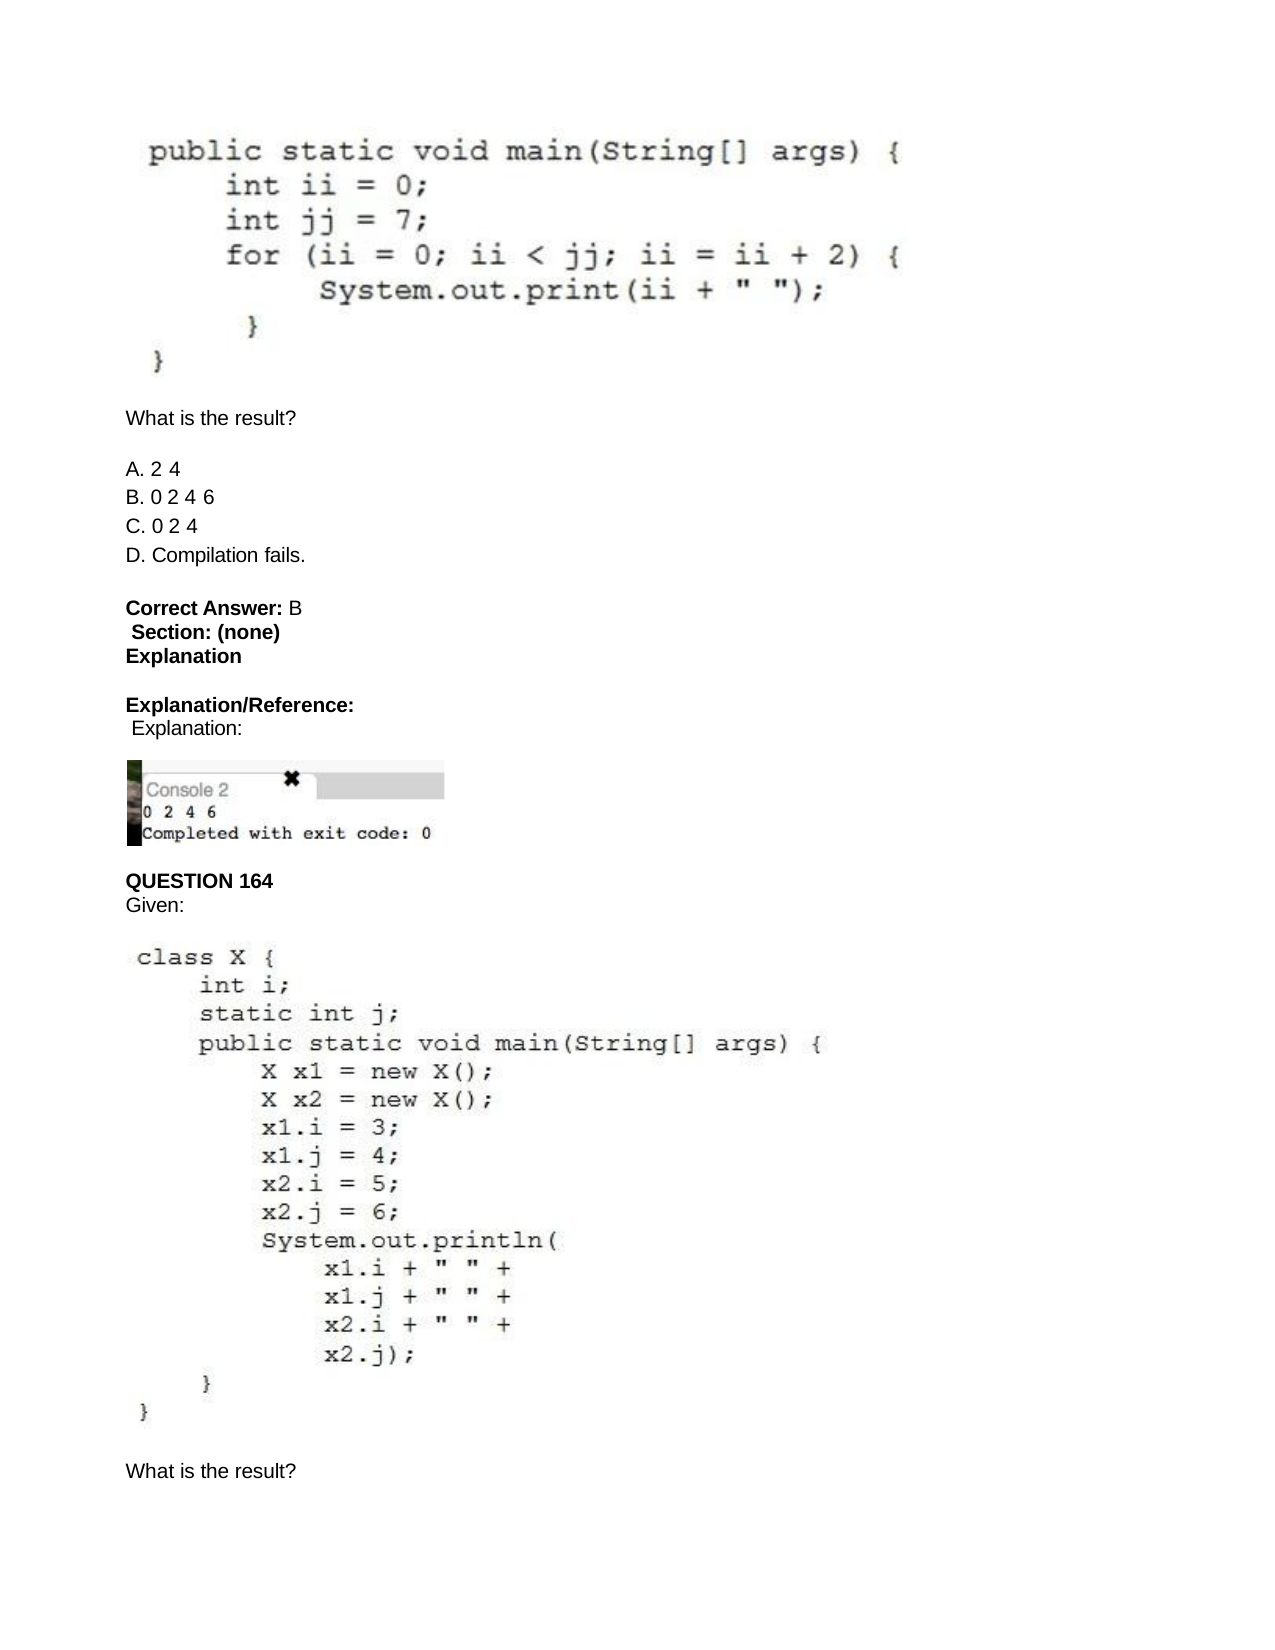

What is the result?

A. 2 4
B. 0 2 4 6
C. 0 2 4
D. Compilation fails.

Correct Answer: B  Section: (none)  Explanation

Explanation/Reference:  Explanation:

QUESTION 164
Given:

What is the result?